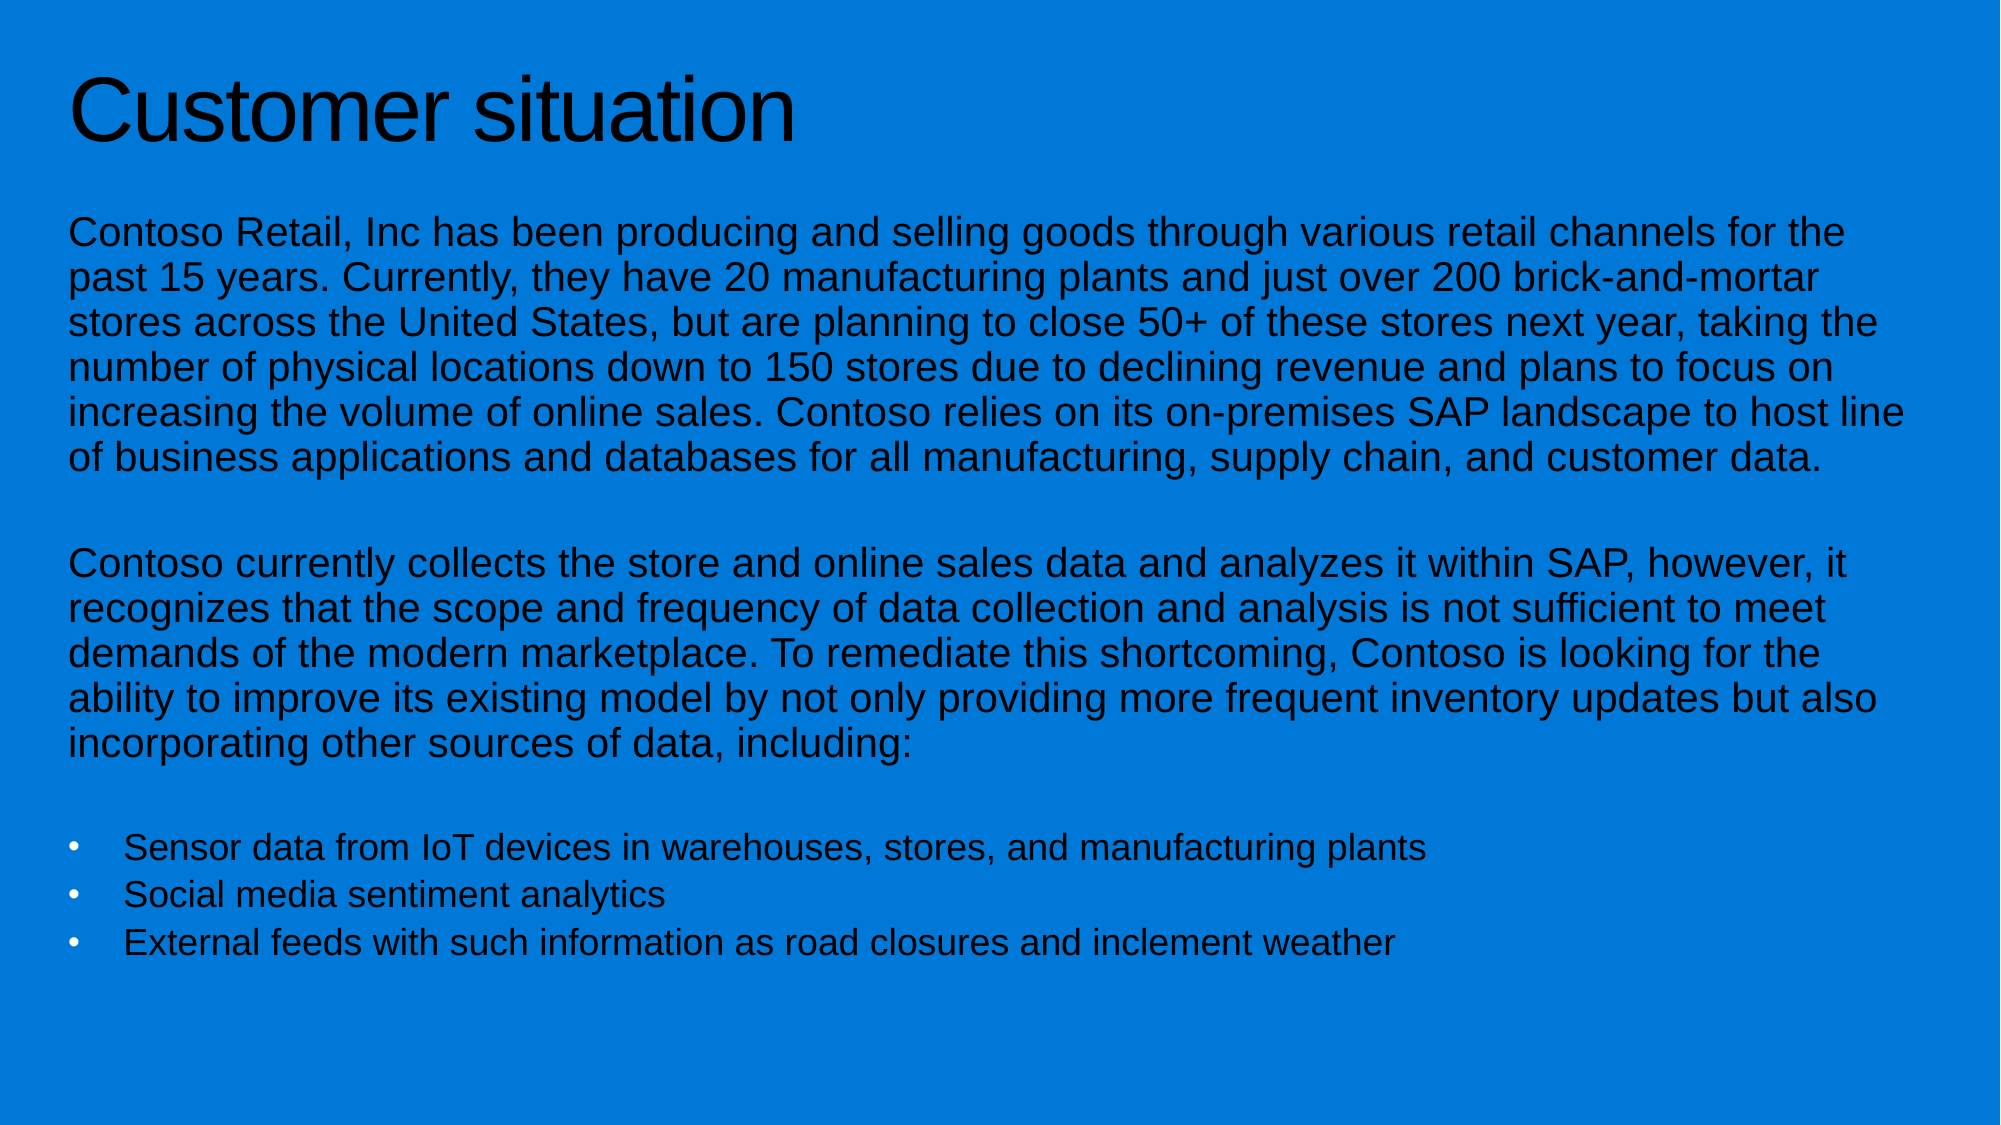

# Customer situation
Contoso Retail, Inc has been producing and selling goods through various retail channels for the past 15 years. Currently, they have 20 manufacturing plants and just over 200 brick-and-mortar stores across the United States, but are planning to close 50+ of these stores next year, taking the number of physical locations down to 150 stores due to declining revenue and plans to focus on increasing the volume of online sales. Contoso relies on its on-premises SAP landscape to host line of business applications and databases for all manufacturing, supply chain, and customer data.

Contoso currently collects the store and online sales data and analyzes it within SAP, however, it recognizes that the scope and frequency of data collection and analysis is not sufficient to meet demands of the modern marketplace. To remediate this shortcoming, Contoso is looking for the ability to improve its existing model by not only providing more frequent inventory updates but also incorporating other sources of data, including:

Sensor data from IoT devices in warehouses, stores, and manufacturing plants
Social media sentiment analytics
External feeds with such information as road closures and inclement weather